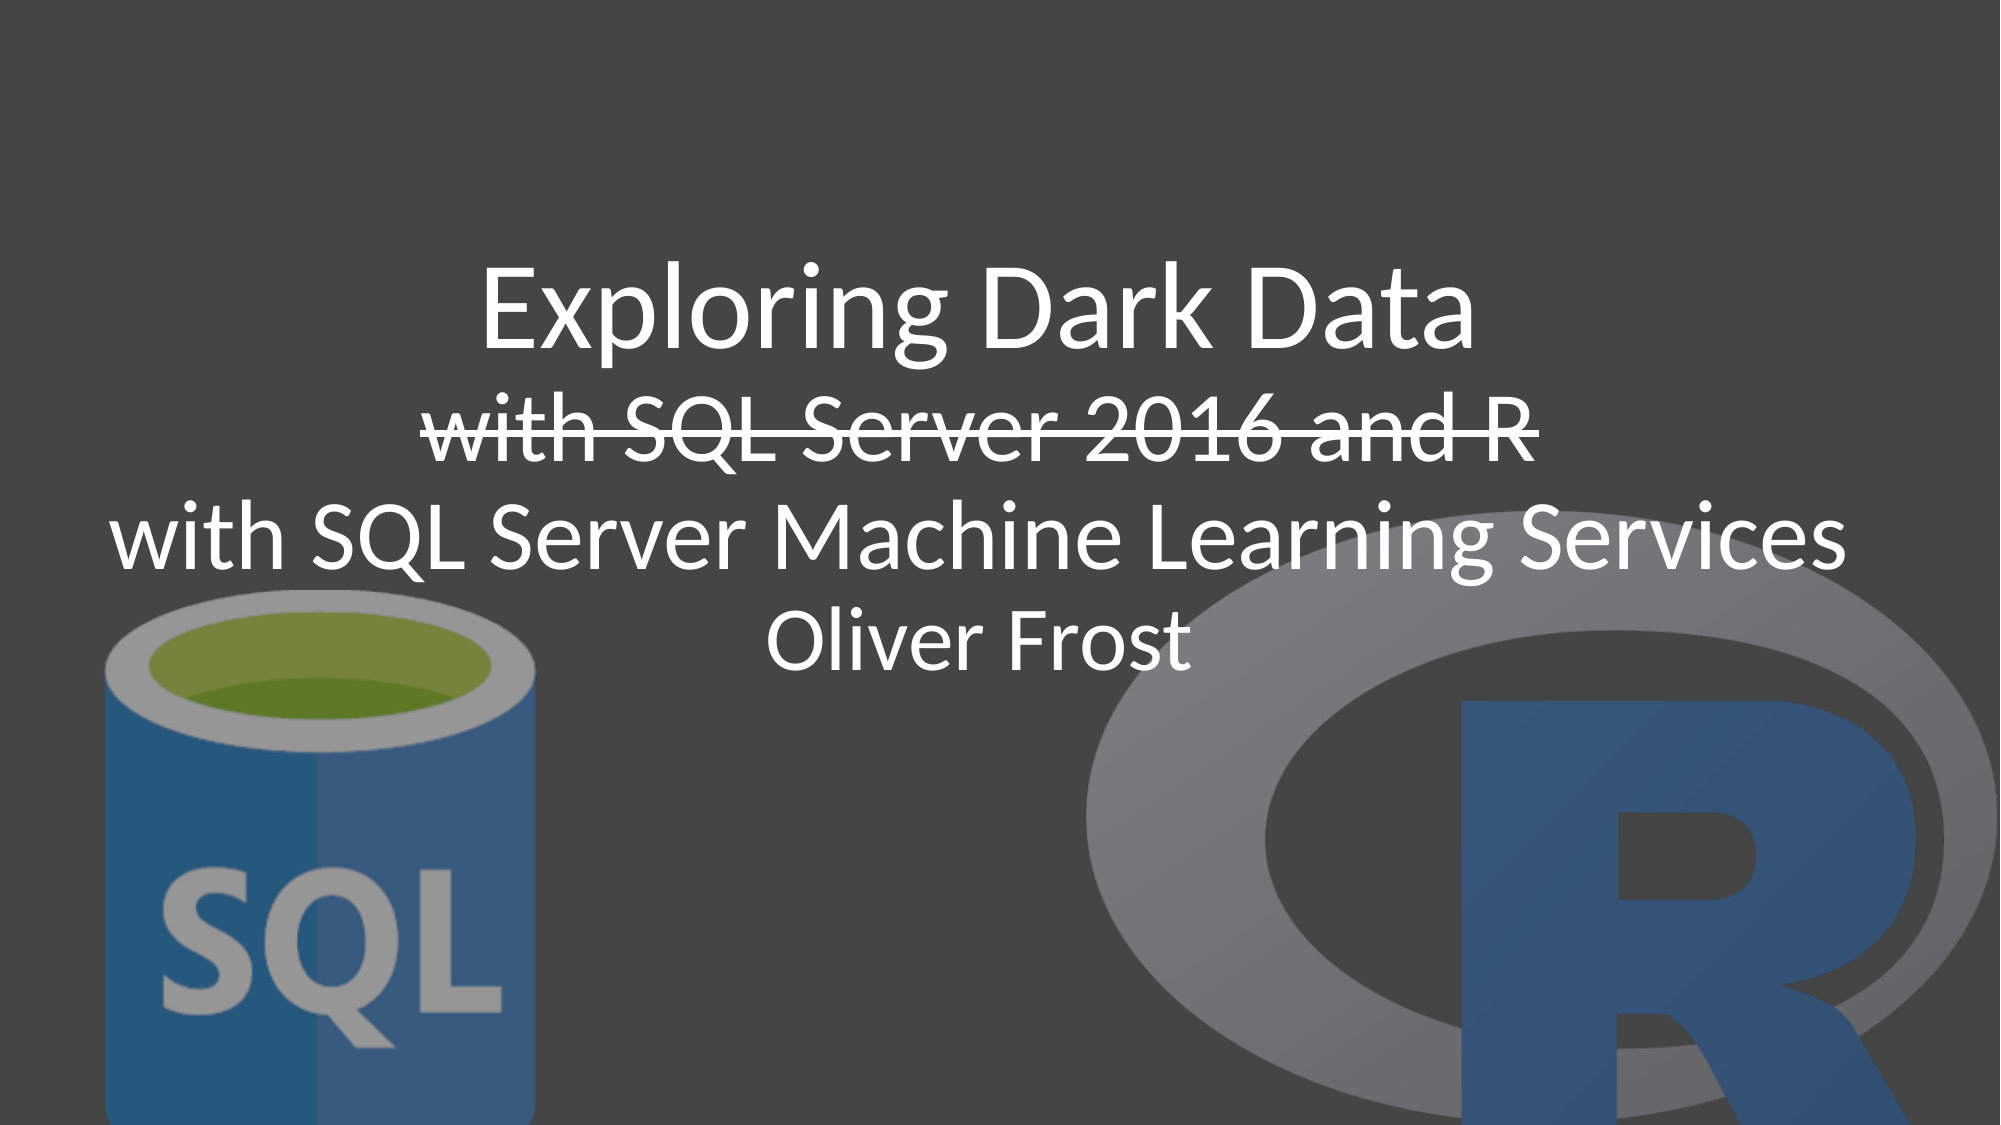

# Exploring Dark Data with SQL Server 2016 and R with SQL Server Machine Learning Services Oliver Frost